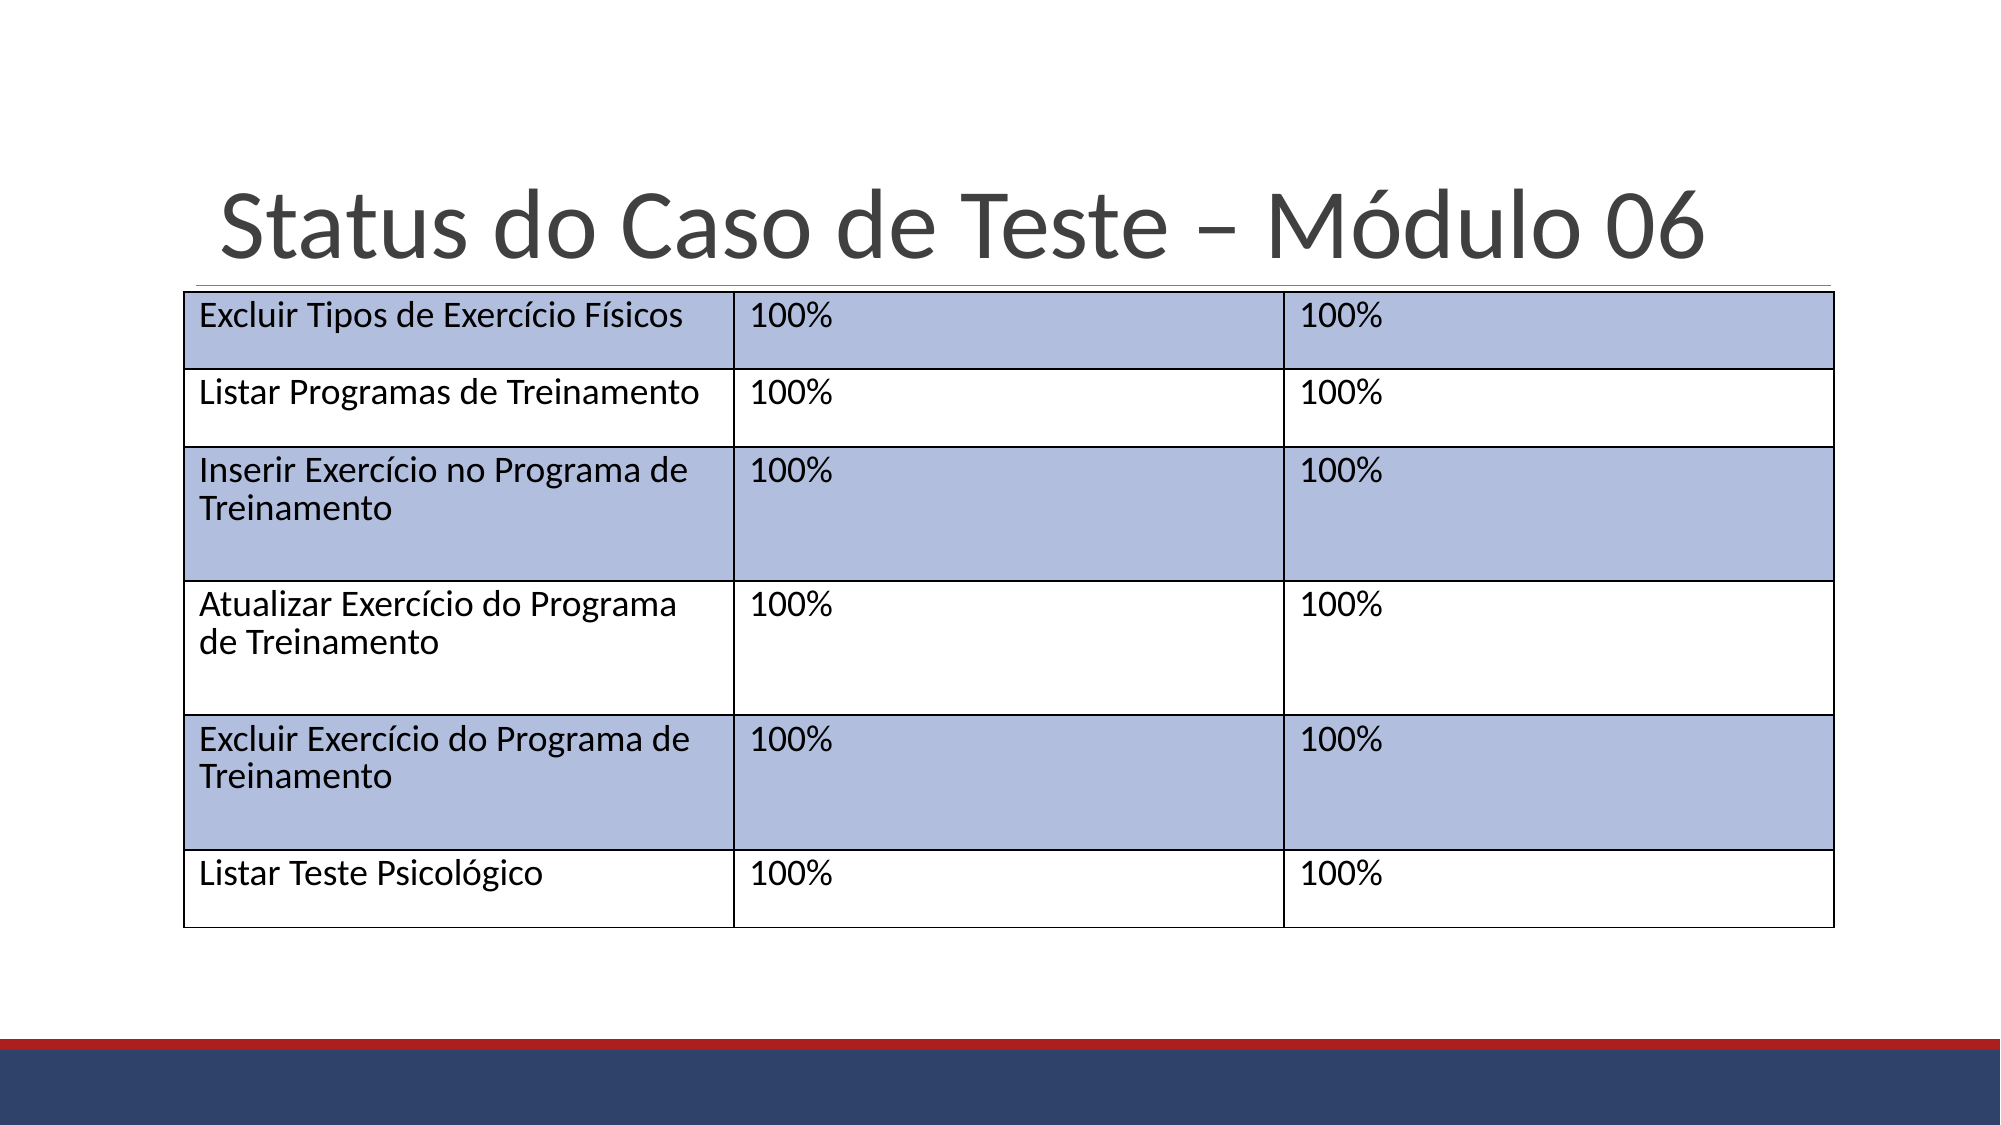

Status do Caso de Teste – Módulo 06
| Excluir Tipos de Exercício Físicos | 100% | 100% |
| --- | --- | --- |
| Listar Programas de Treinamento | 100% | 100% |
| Inserir Exercício no Programa de Treinamento | 100% | 100% |
| Atualizar Exercício do Programa de Treinamento | 100% | 100% |
| Excluir Exercício do Programa de Treinamento | 100% | 100% |
| Listar Teste Psicológico | 100% | 100% |